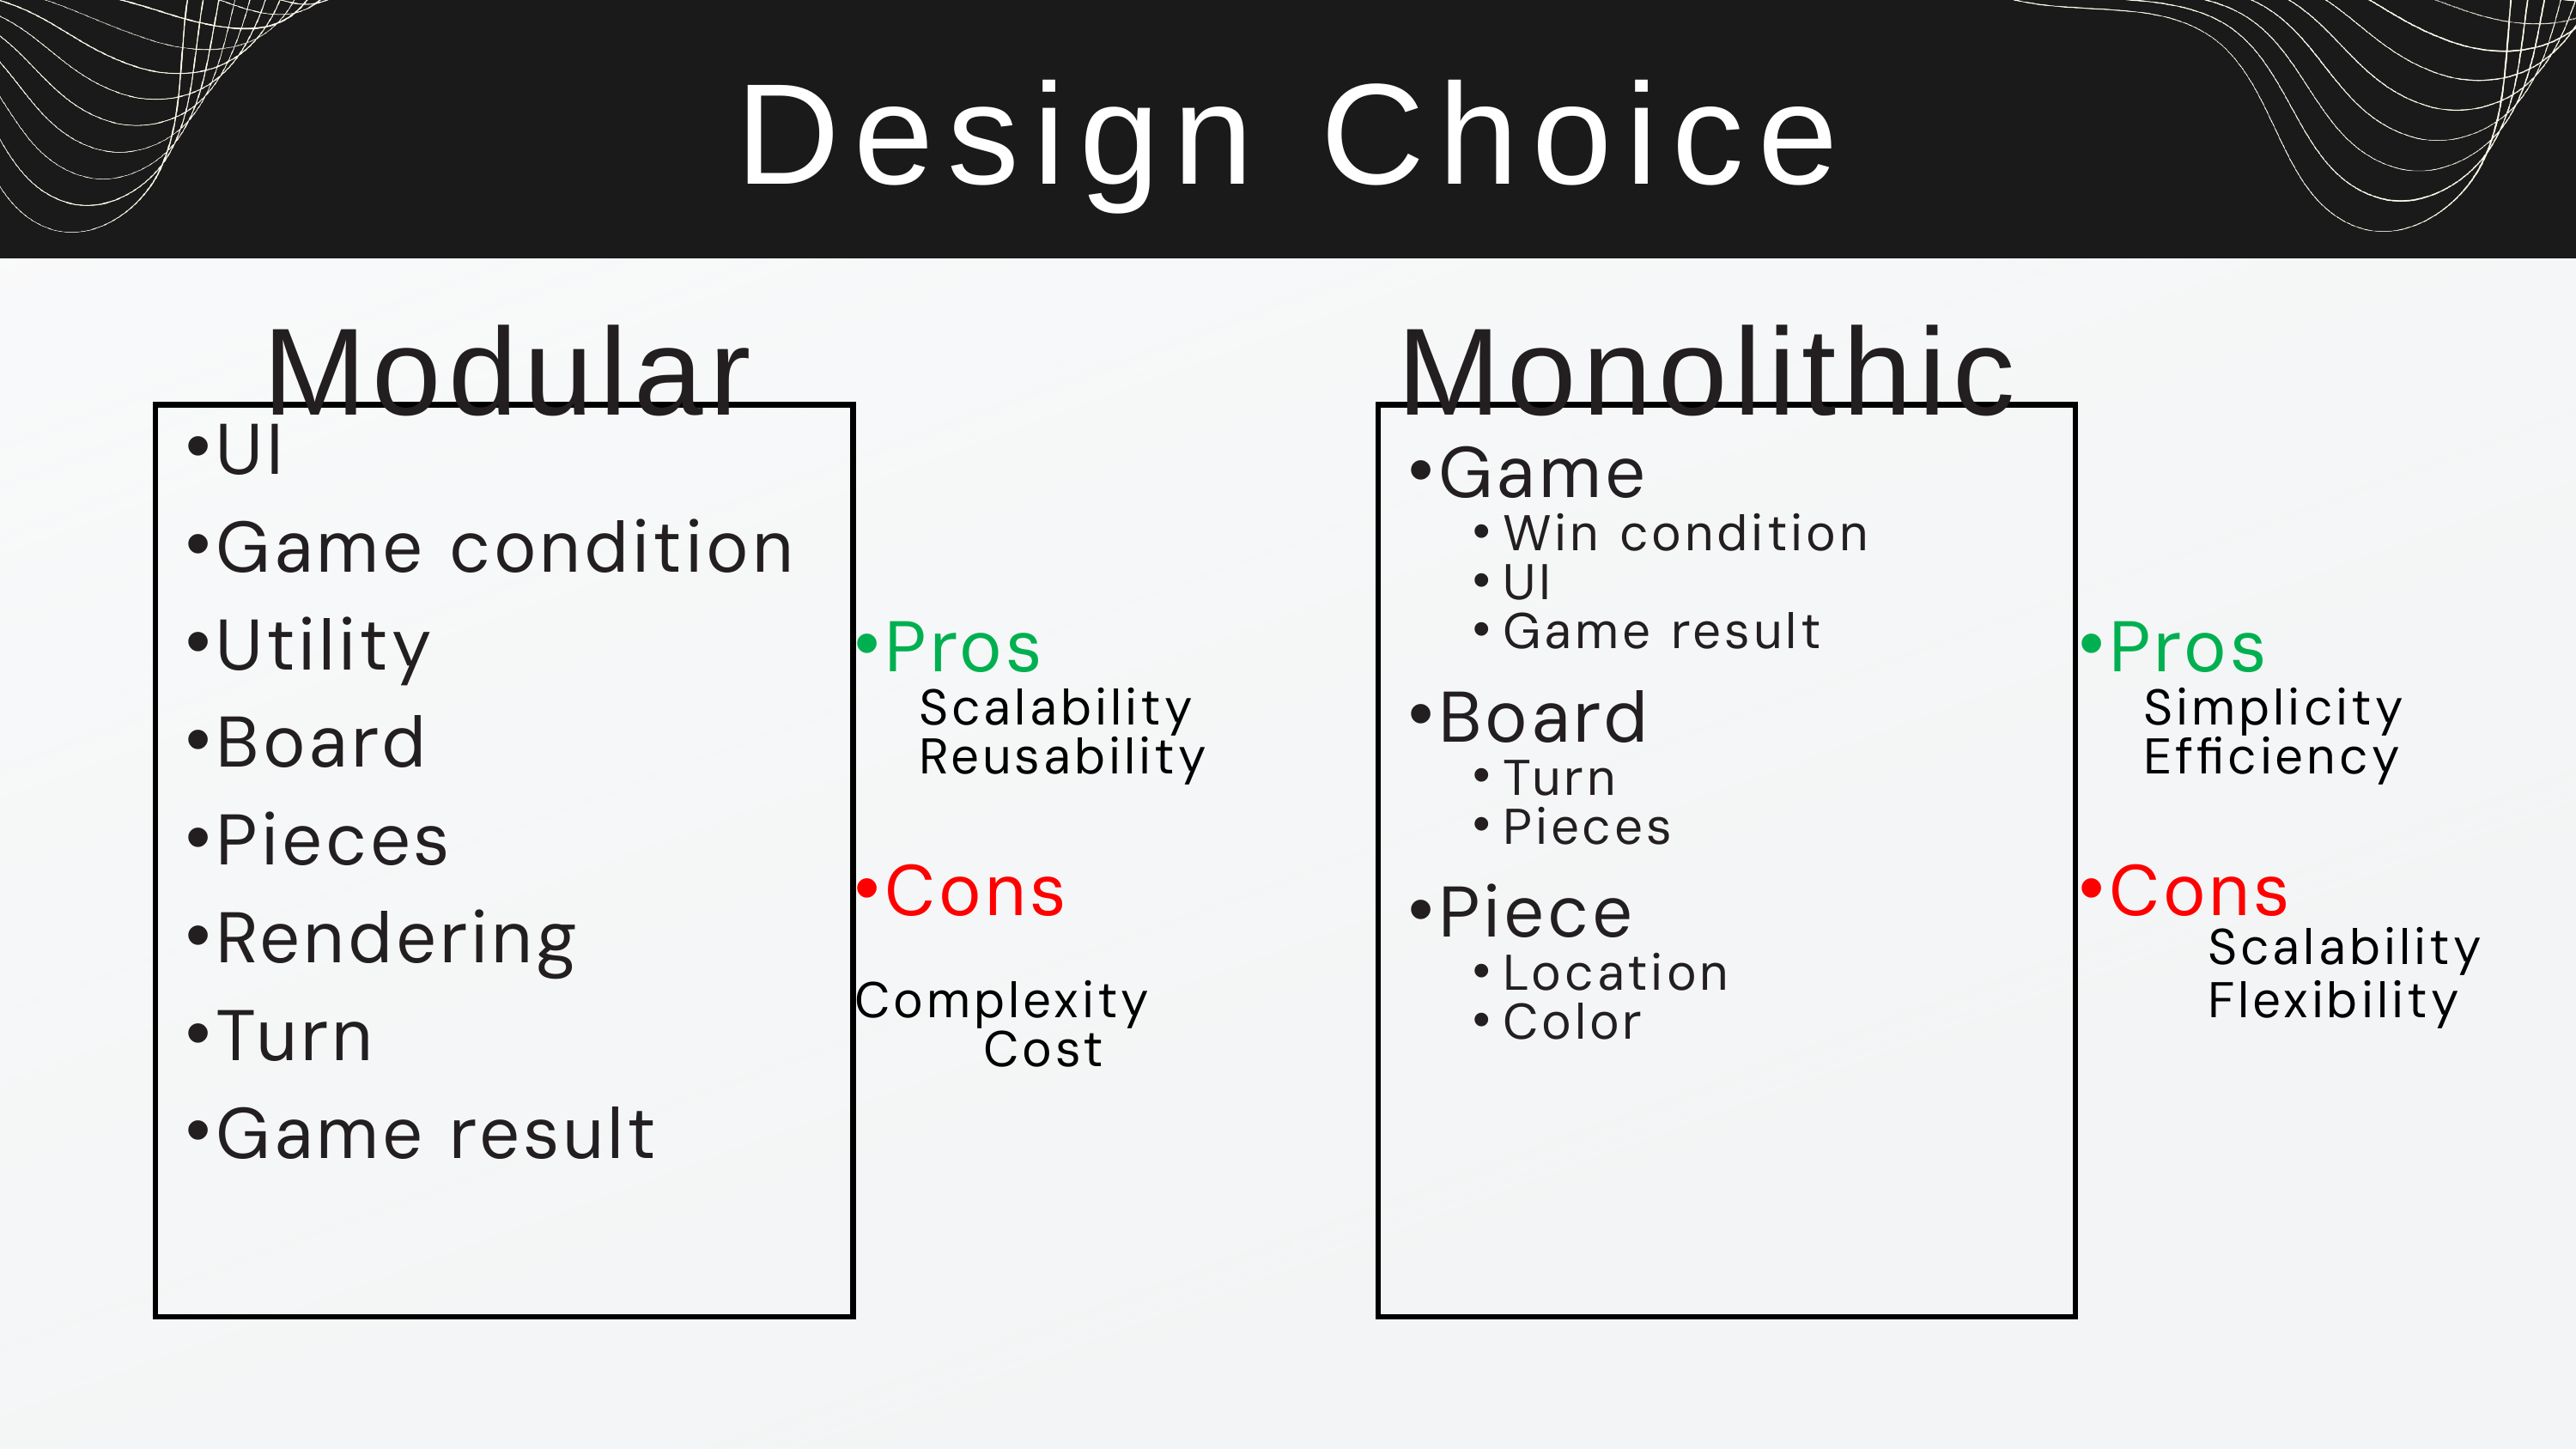

Design Choice
Monolithic
Modular

UI

Game condition

Utility

Board

Pieces

Rendering

Turn

Game result
Game
Win condition
UI
Game result

Board
Turn
Pieces

Piece
Location
Color
Pros
Scalability
Reusability

Cons
	Complexity
	Cost
Pros
Simplicity
Efficiency

Cons
	Scalability
	Flexibility